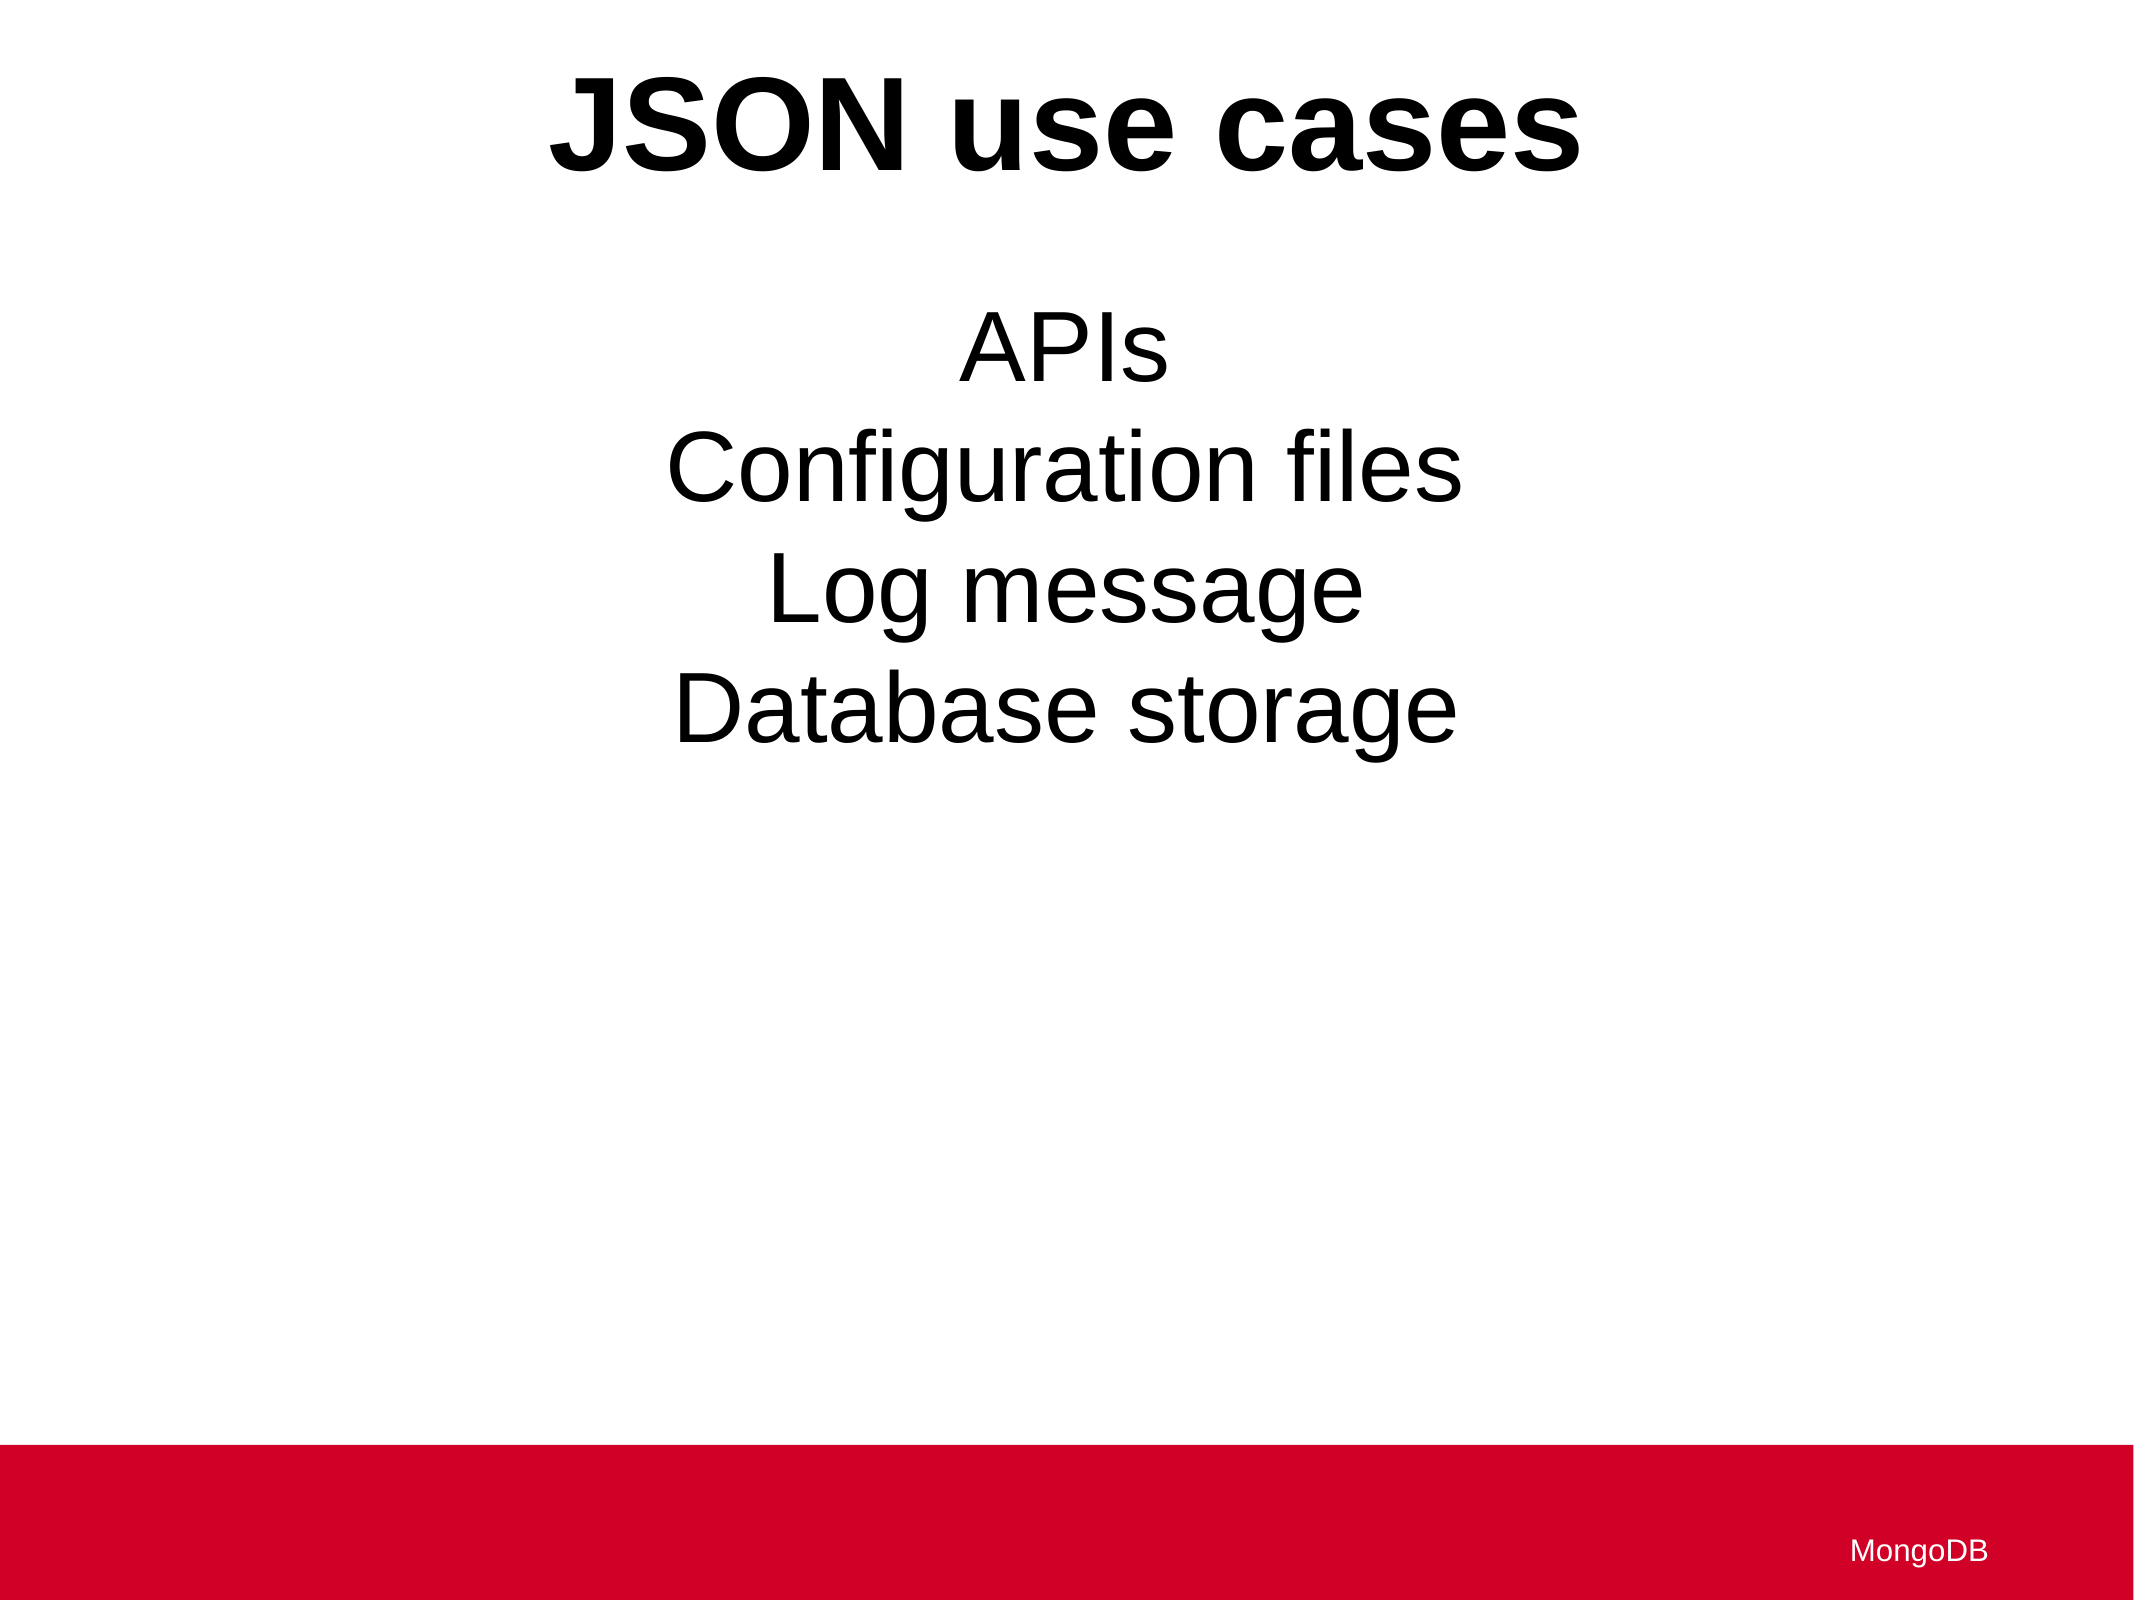

JSON use cases
APIs
Configuration files
Log message
Database storage
18